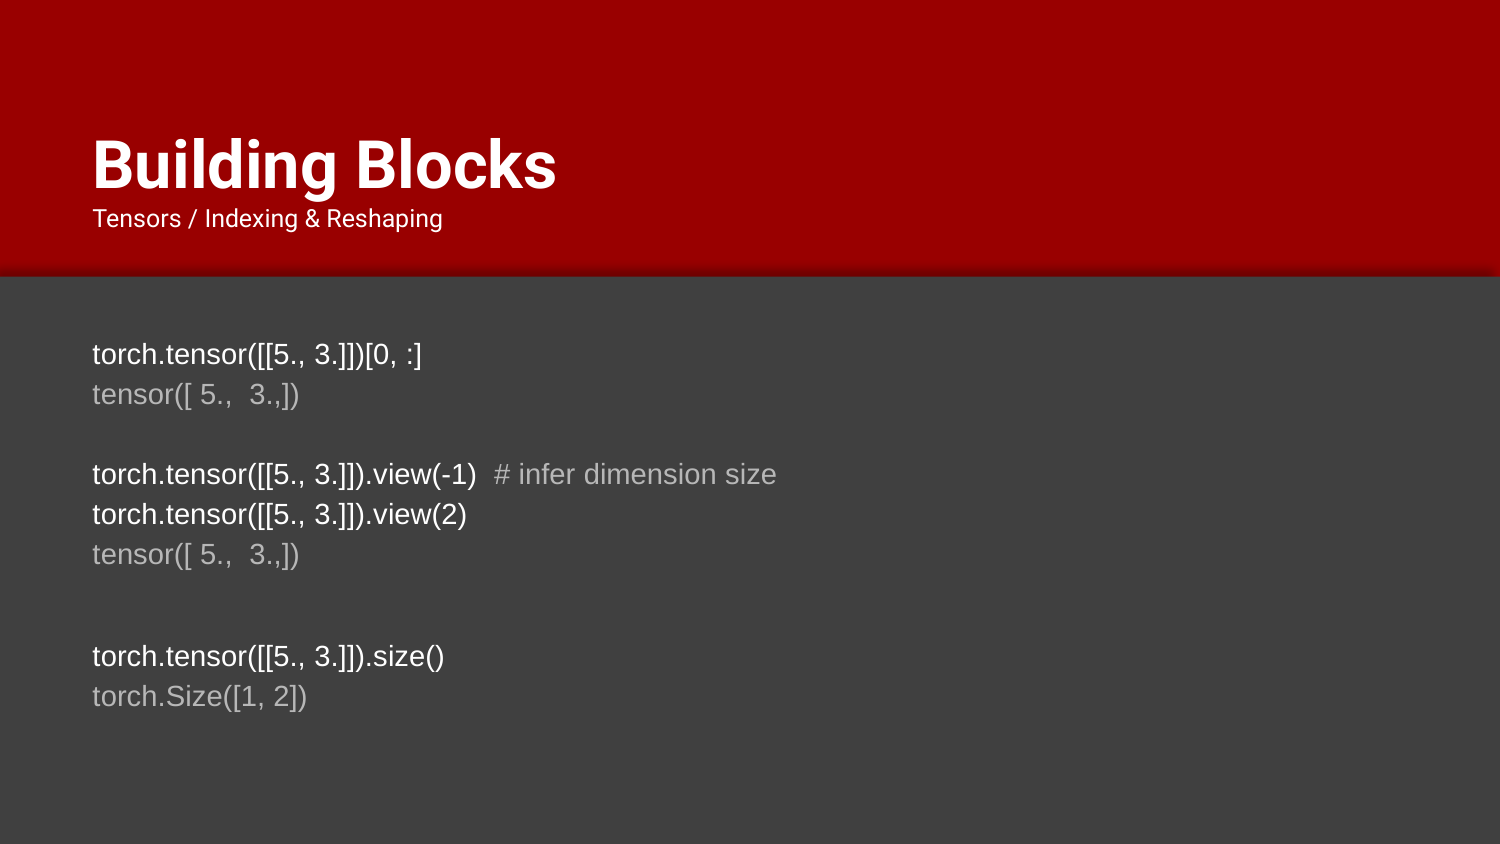

# Building Blocks
Tensors / Indexing & Reshaping
torch.tensor([[5., 3.]])[0, :]
tensor([ 5.,  3.,])

torch.tensor([[5., 3.]]).view(-1)  # infer dimension size
torch.tensor([[5., 3.]]).view(2)
tensor([ 5.,  3.,])

torch.tensor([[5., 3.]]).size()
torch.Size([1, 2])